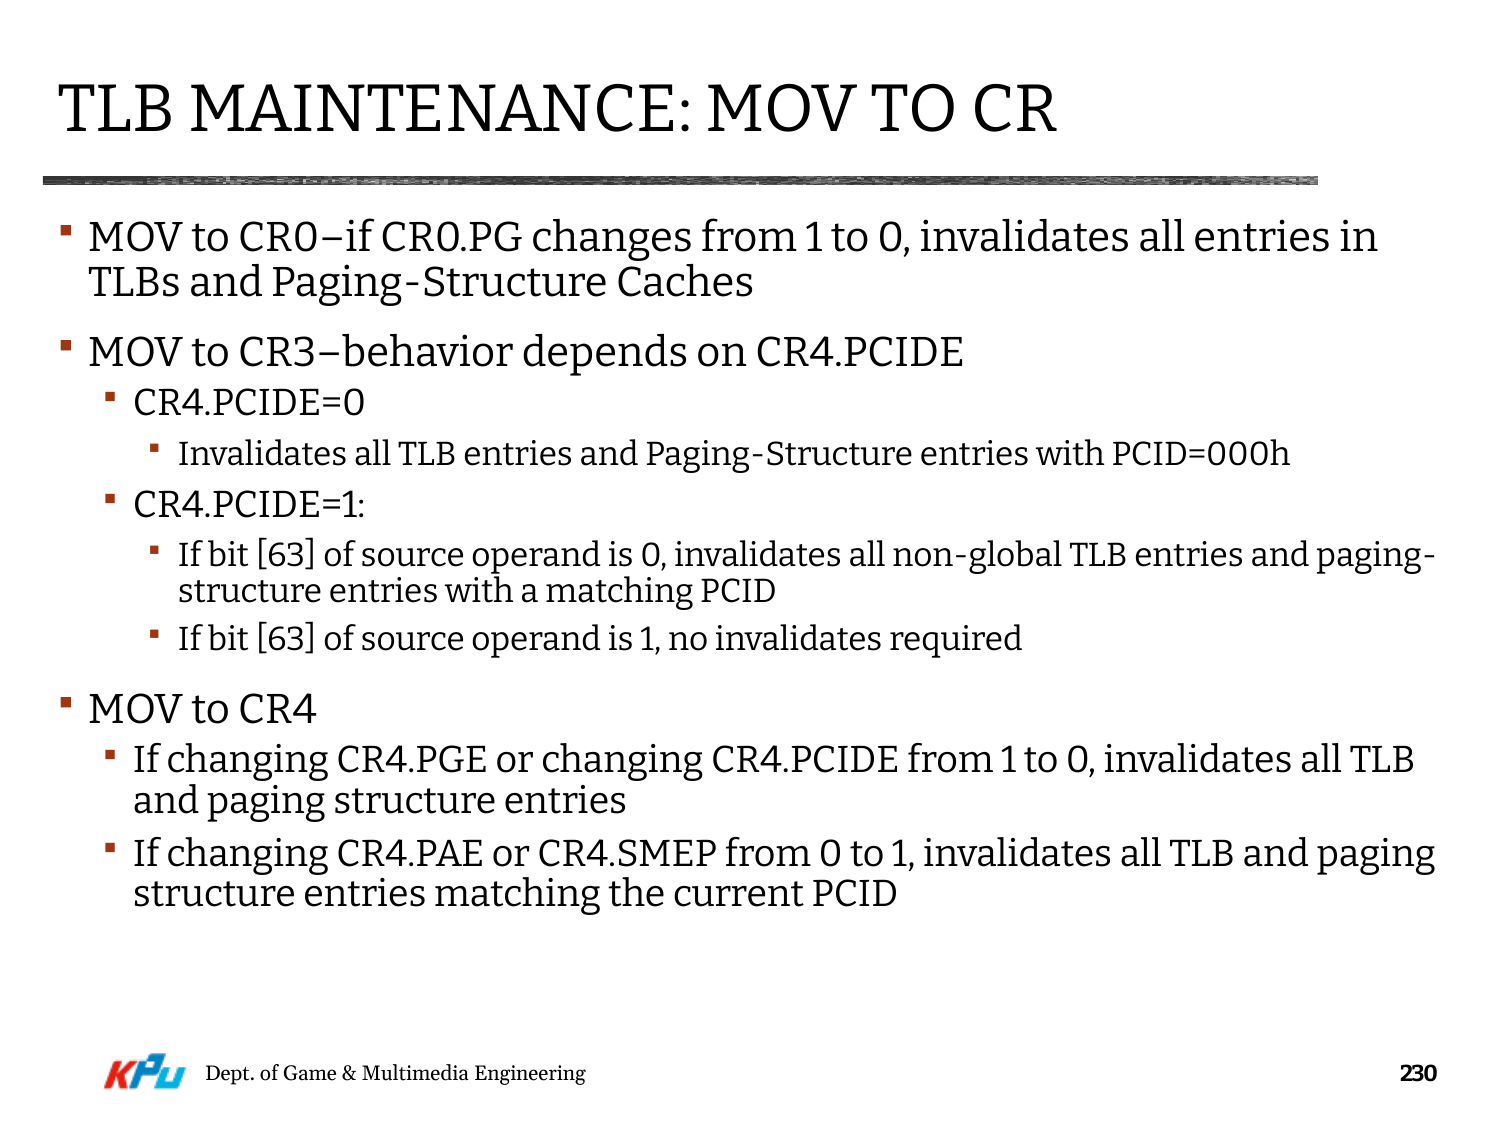

# TLB Maintenance: MOV to CR
MOV to CR0–if CR0.PG changes from 1 to 0, invalidates all entries in TLBs and Paging-Structure Caches
MOV to CR3–behavior depends on CR4.PCIDE
CR4.PCIDE=0
Invalidates all TLB entries and Paging-Structure entries with PCID=000h
CR4.PCIDE=1:
If bit [63] of source operand is 0, invalidates all non-global TLB entries and paging-structure entries with a matching PCID
If bit [63] of source operand is 1, no invalidates required
MOV to CR4
If changing CR4.PGE or changing CR4.PCIDE from 1 to 0, invalidates all TLB and paging structure entries
If changing CR4.PAE or CR4.SMEP from 0 to 1, invalidates all TLB and paging structure entries matching the current PCID

Dept. of Game & Multimedia Engineering
230